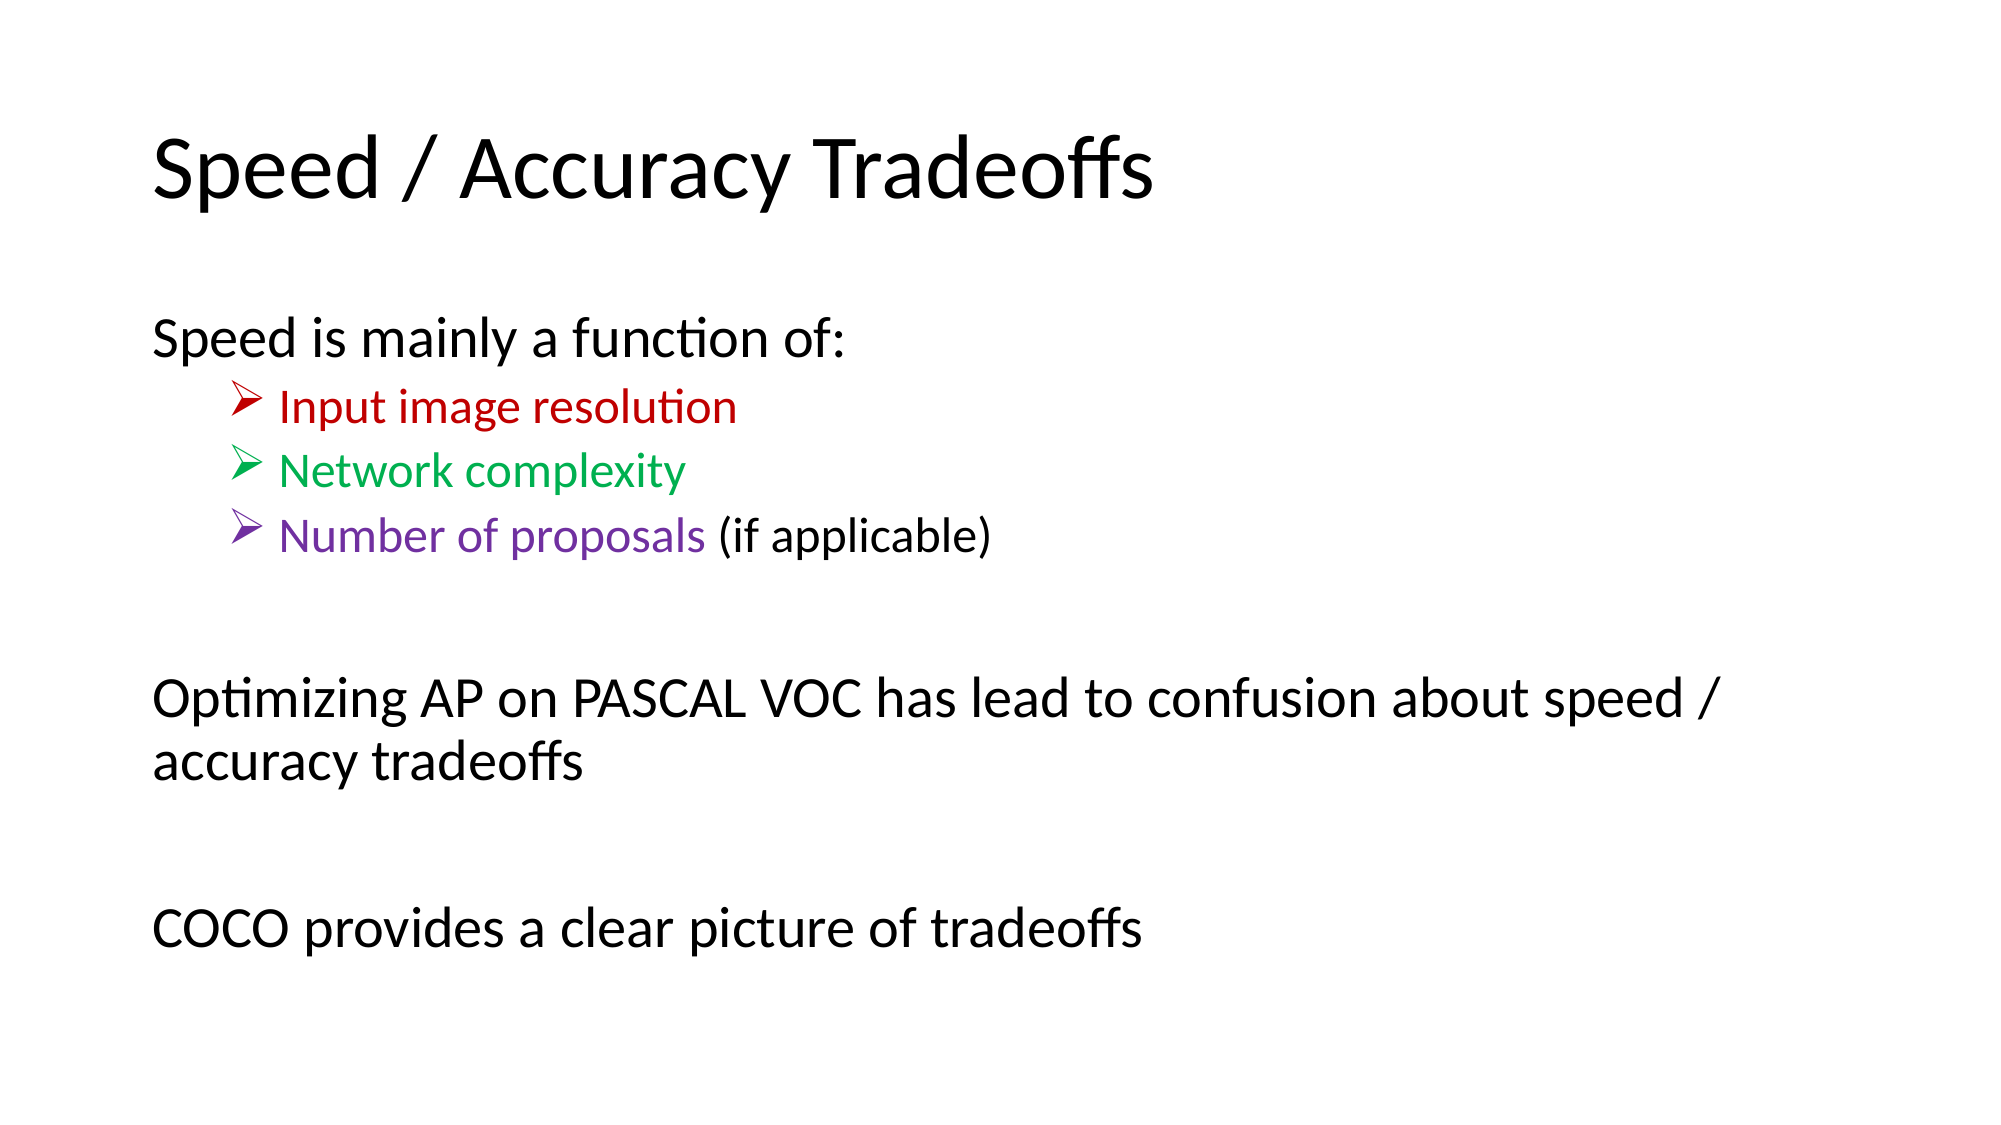

# Speed / Accuracy Tradeoffs
Speed is mainly a function of:
 Input image resolution
 Network complexity
 Number of proposals (if applicable)

Optimizing AP on PASCAL VOC has lead to confusion about speed / accuracy tradeoffs

COCO provides a clear picture of tradeoffs